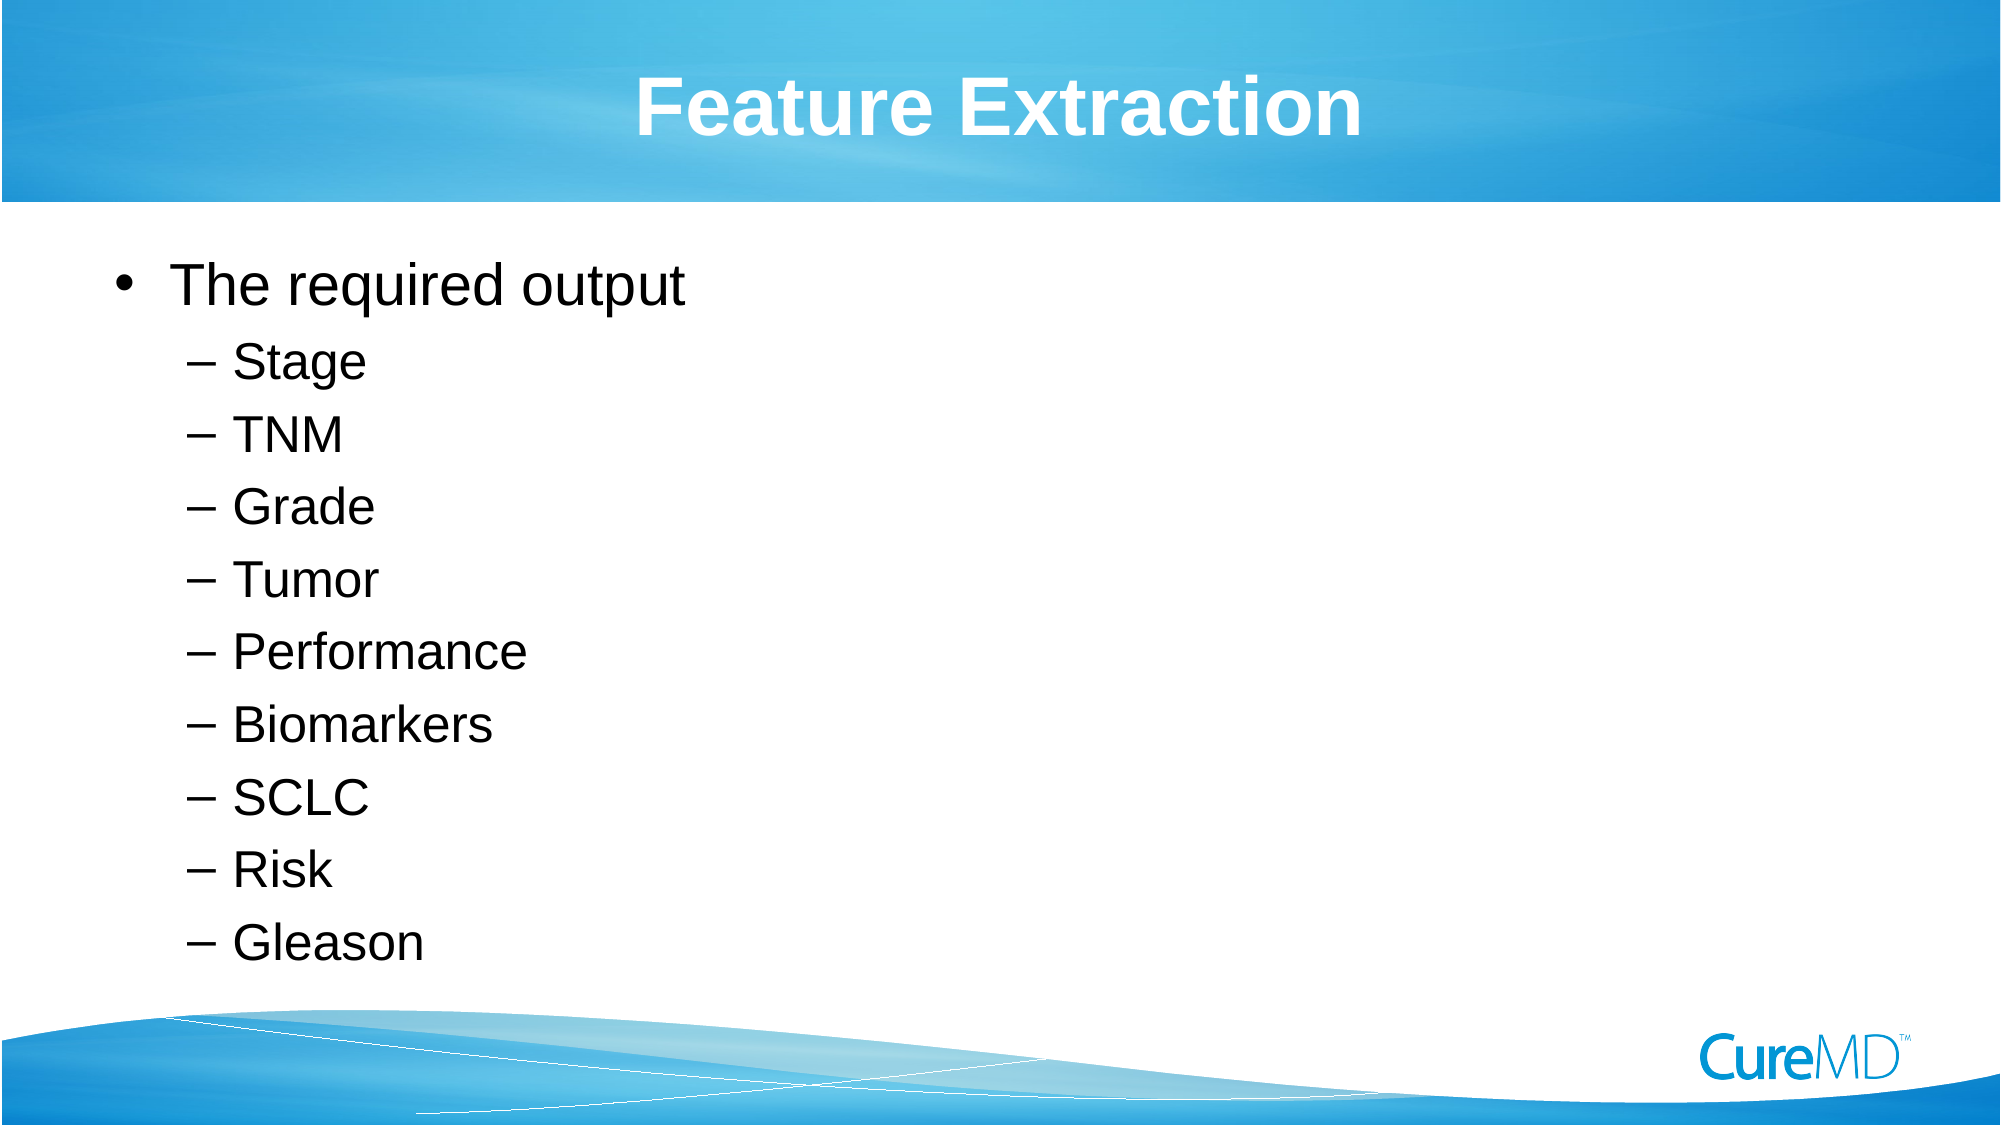

# Feature Extraction
The required output
Stage
TNM
Grade
Tumor
Performance
Biomarkers
SCLC
Risk
Gleason